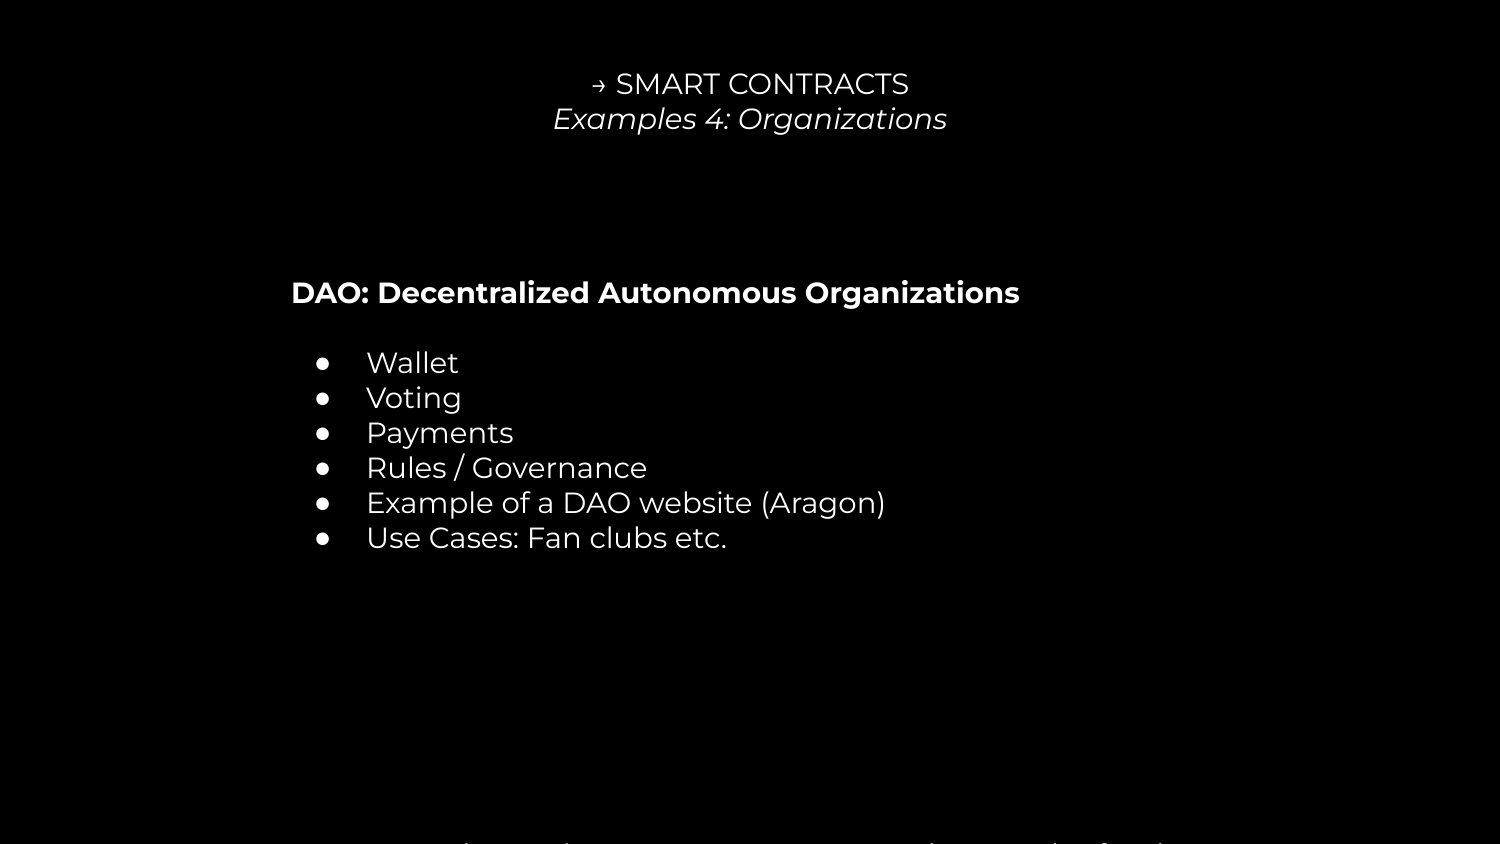

→ SMART CONTRACTS
Examples 4: Organizations
DAO: Decentralized Autonomous Organizations

Wallet
Voting
Payments
Rules / Governance
Example of a DAO website (Aragon)
Use Cases: Fan clubs etc.
Matteo, Rob, & Iuri own some money together.  Each of us have an Ethereum Address. The money that we own together is sitting in the MultiSignature Wallet’s Smart Contract. In order to send some of our money to someone else, at least 2 of us need to agree to the transaction.